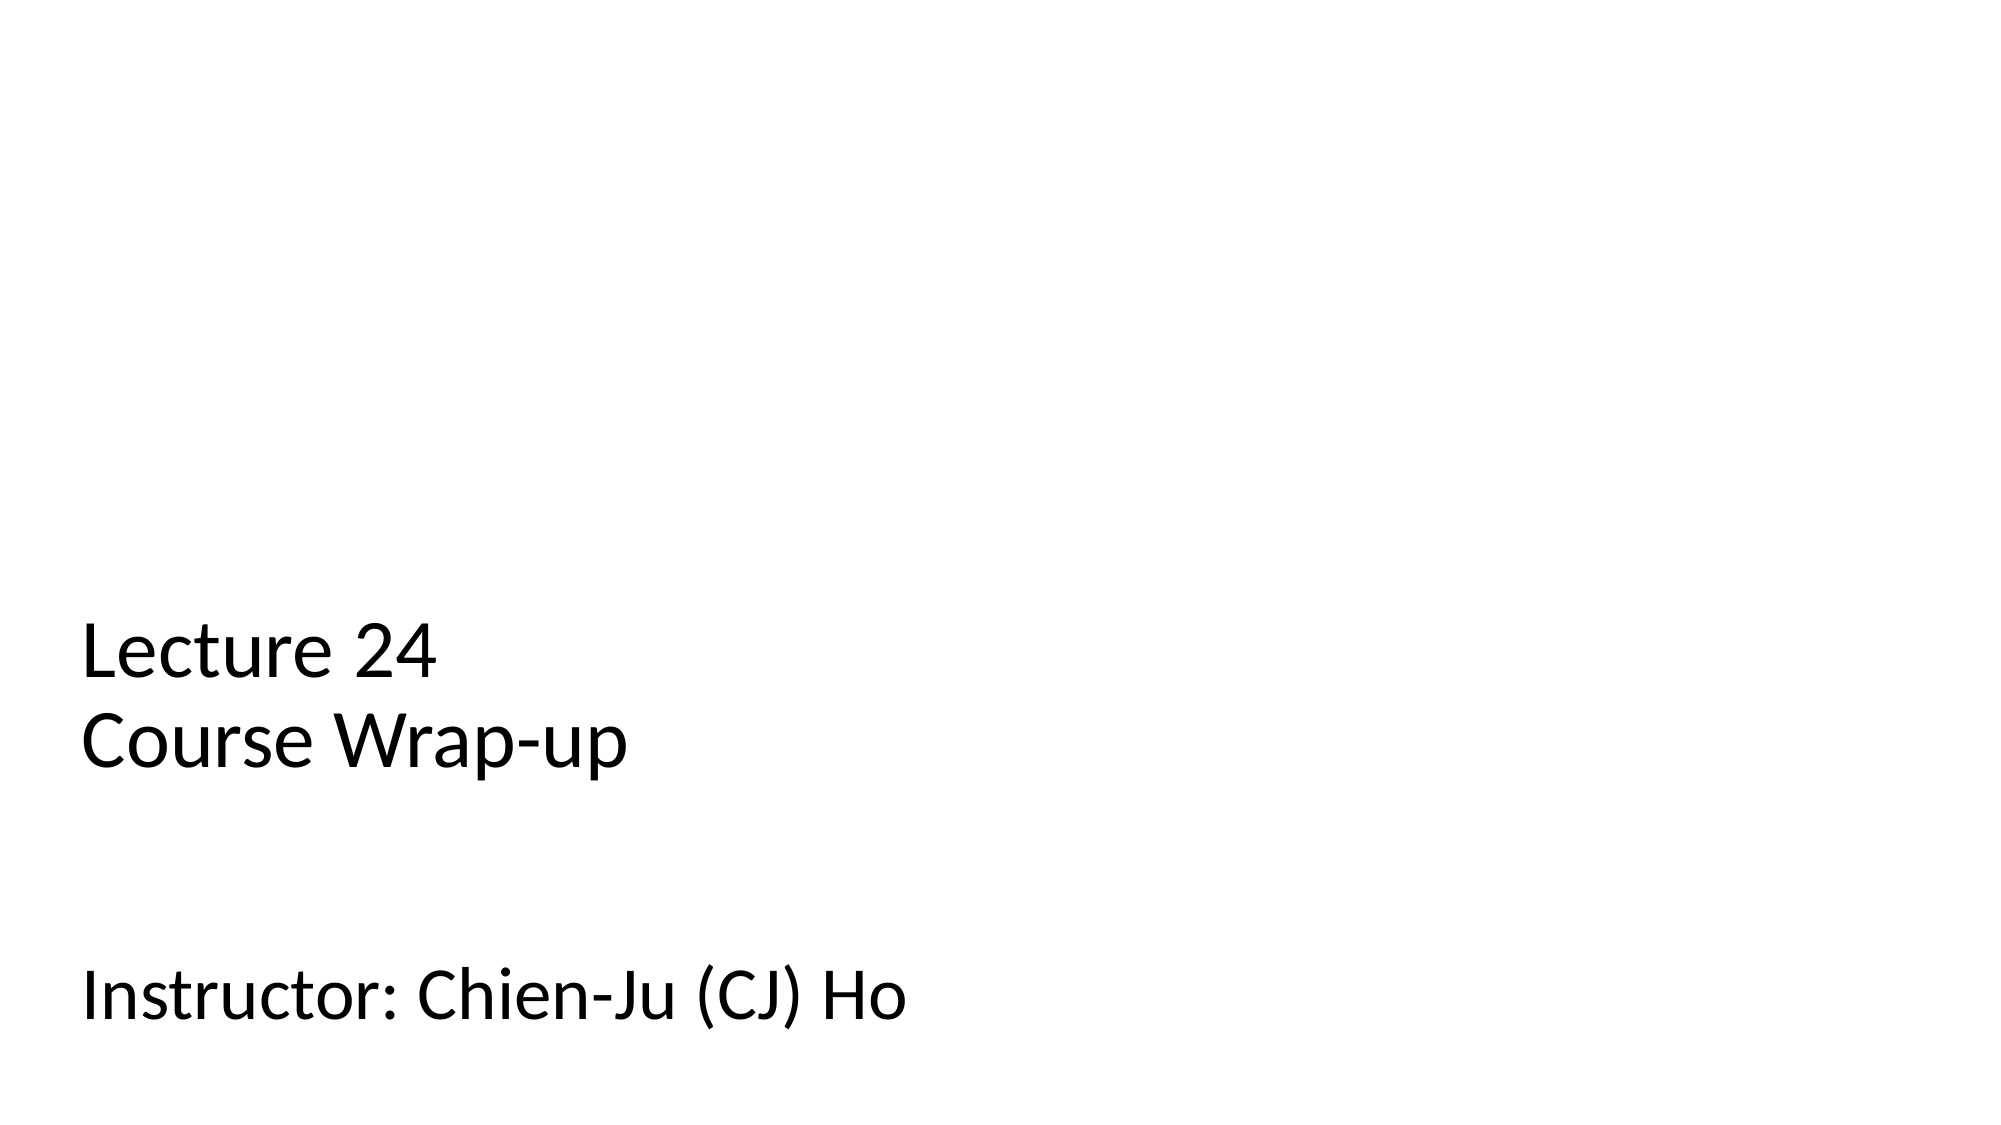

# Lecture 24 Course Wrap-up

Instructor: Chien-Ju (CJ) Ho